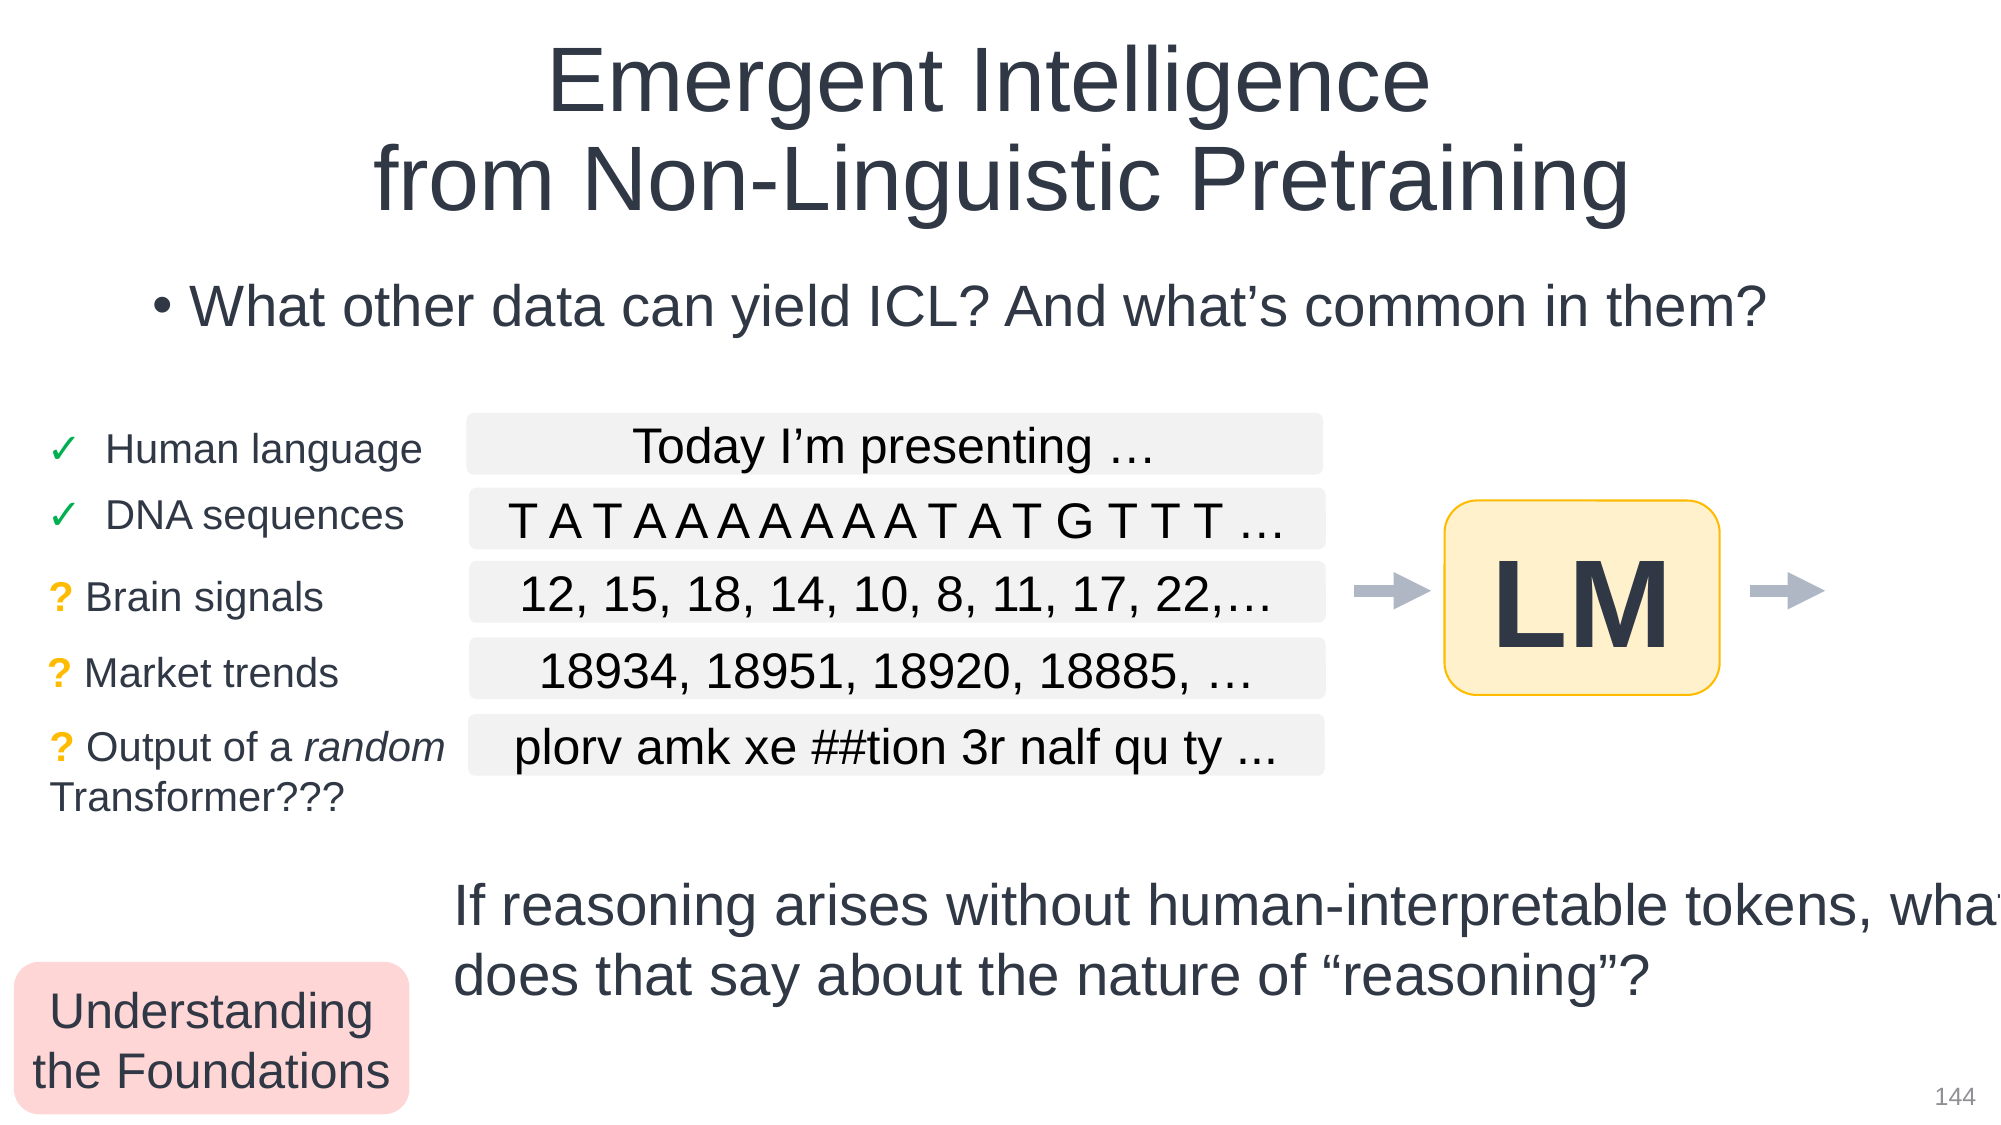

# Emergent Intelligence from Non-Linguistic Pretraining
What other data can yield ICL? And what’s common in them?

Today I’m presenting …
✓  Human language
✓  DNA sequences
T A T A A A A A A A T A T G T T T …
LM
12, 15, 18, 14, 10, 8, 11, 17, 22,…
? Brain signals
18934, 18951, 18920, 18885, …
? Market trends
? Output of a random Transformer???
plorv amk xe ##tion 3r nalf qu ty ...
If reasoning arises without human-interpretable tokens, what does that say about the nature of “reasoning”?
Understanding the Foundations
144